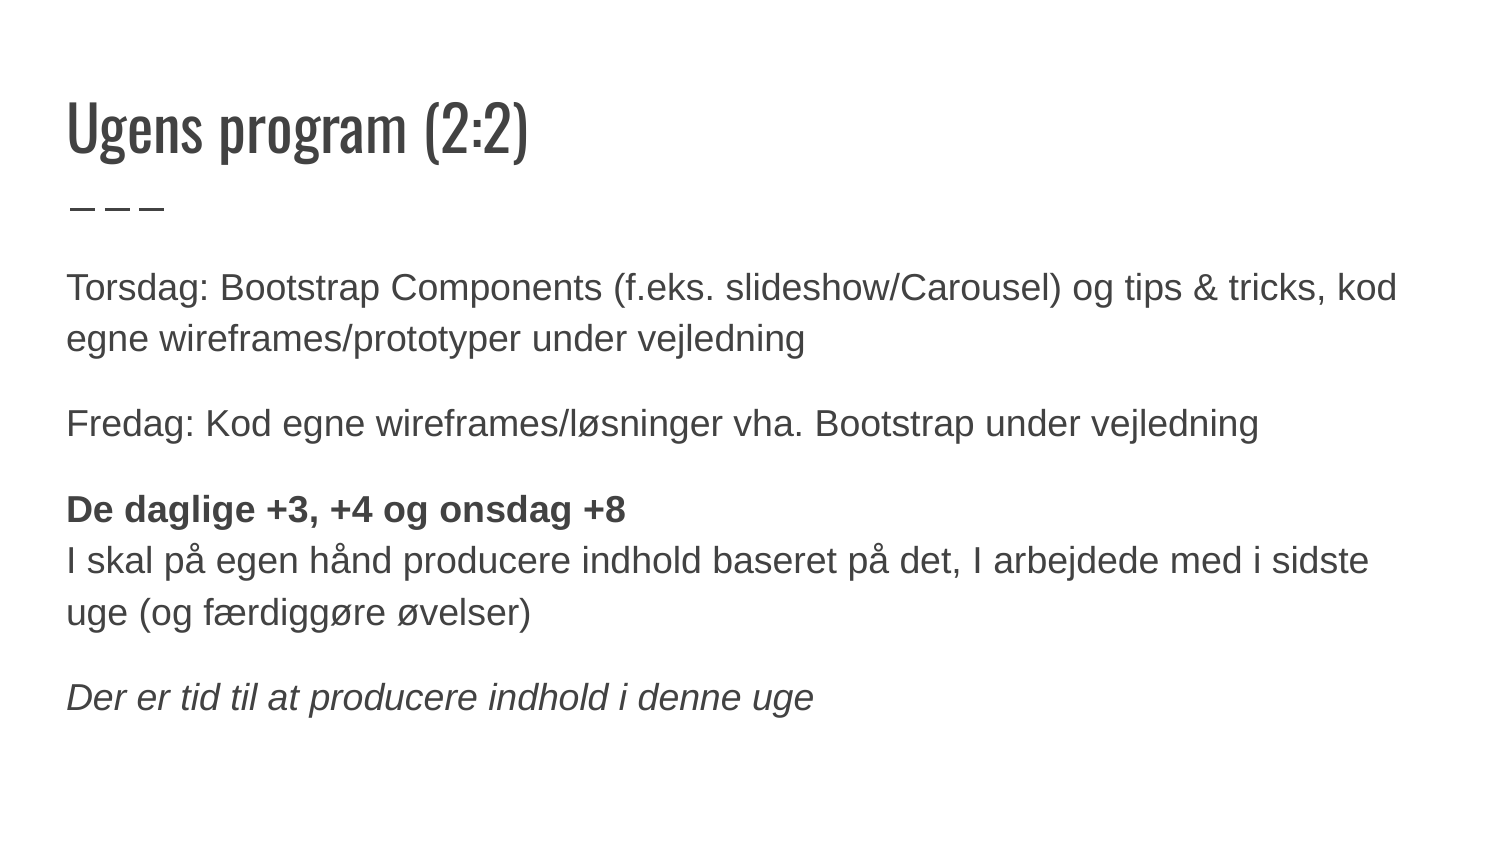

# Ugens program (2:2)
Torsdag: Bootstrap Components (f.eks. slideshow/Carousel) og tips & tricks, kod egne wireframes/prototyper under vejledning
Fredag: Kod egne wireframes/løsninger vha. Bootstrap under vejledning
De daglige +3, +4 og onsdag +8
I skal på egen hånd producere indhold baseret på det, I arbejdede med i sidste uge (og færdiggøre øvelser)
Der er tid til at producere indhold i denne uge